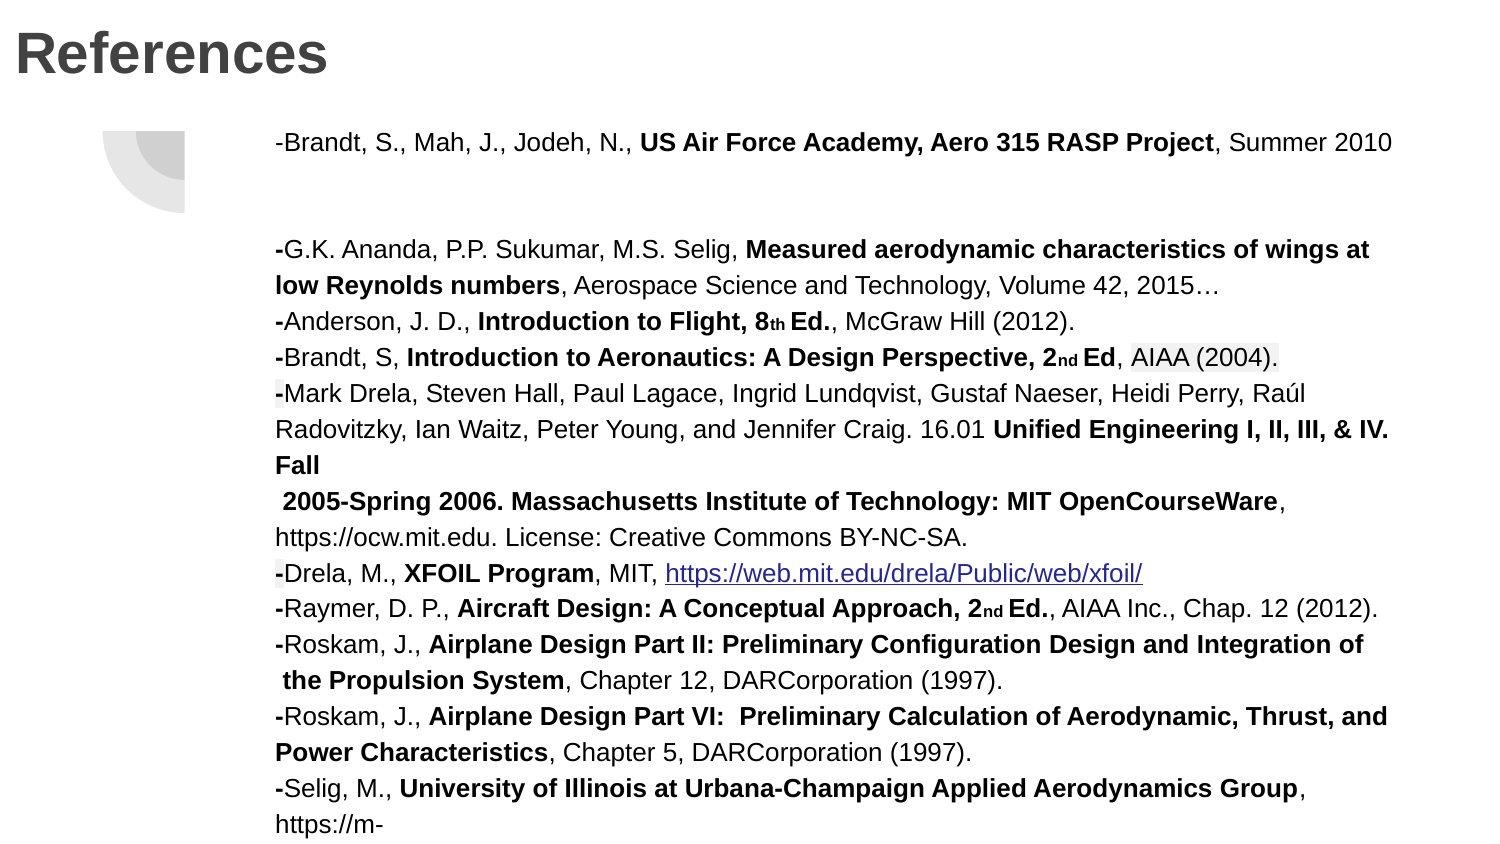

# References
-Brandt, S., Mah, J., Jodeh, N., US Air Force Academy, Aero 315 RASP Project, Summer 2010

-G.K. Ananda, P.P. Sukumar, M.S. Selig, Measured aerodynamic characteristics of wings at
low Reynolds numbers, Aerospace Science and Technology, Volume 42, 2015…
-Anderson, J. D., Introduction to Flight, 8th Ed., McGraw Hill (2012).
-Brandt, S, Introduction to Aeronautics: A Design Perspective, 2nd Ed, AIAA (2004).
-Mark Drela, Steven Hall, Paul Lagace, Ingrid Lundqvist, Gustaf Naeser, Heidi Perry, Raúl
Radovitzky, Ian Waitz, Peter Young, and Jennifer Craig. 16.01 Unified Engineering I, II, III, & IV. Fall
 2005-Spring 2006. Massachusetts Institute of Technology: MIT OpenCourseWare,
https://ocw.mit.edu. License: Creative Commons BY-NC-SA.
-Drela, M., XFOIL Program, MIT, https://web.mit.edu/drela/Public/web/xfoil/
-Raymer, D. P., Aircraft Design: A Conceptual Approach, 2nd Ed., AIAA Inc., Chap. 12 (2012).
-Roskam, J., Airplane Design Part II: Preliminary Configuration Design and Integration of
 the Propulsion System, Chapter 12, DARCorporation (1997).
-Roskam, J., Airplane Design Part VI:  Preliminary Calculation of Aerodynamic, Thrust, and
Power Characteristics, Chapter 5, DARCorporation (1997).
-Selig, M., University of Illinois at Urbana-Champaign Applied Aerodynamics Group, https://m-
selig.ae.illinois.edu/index.html